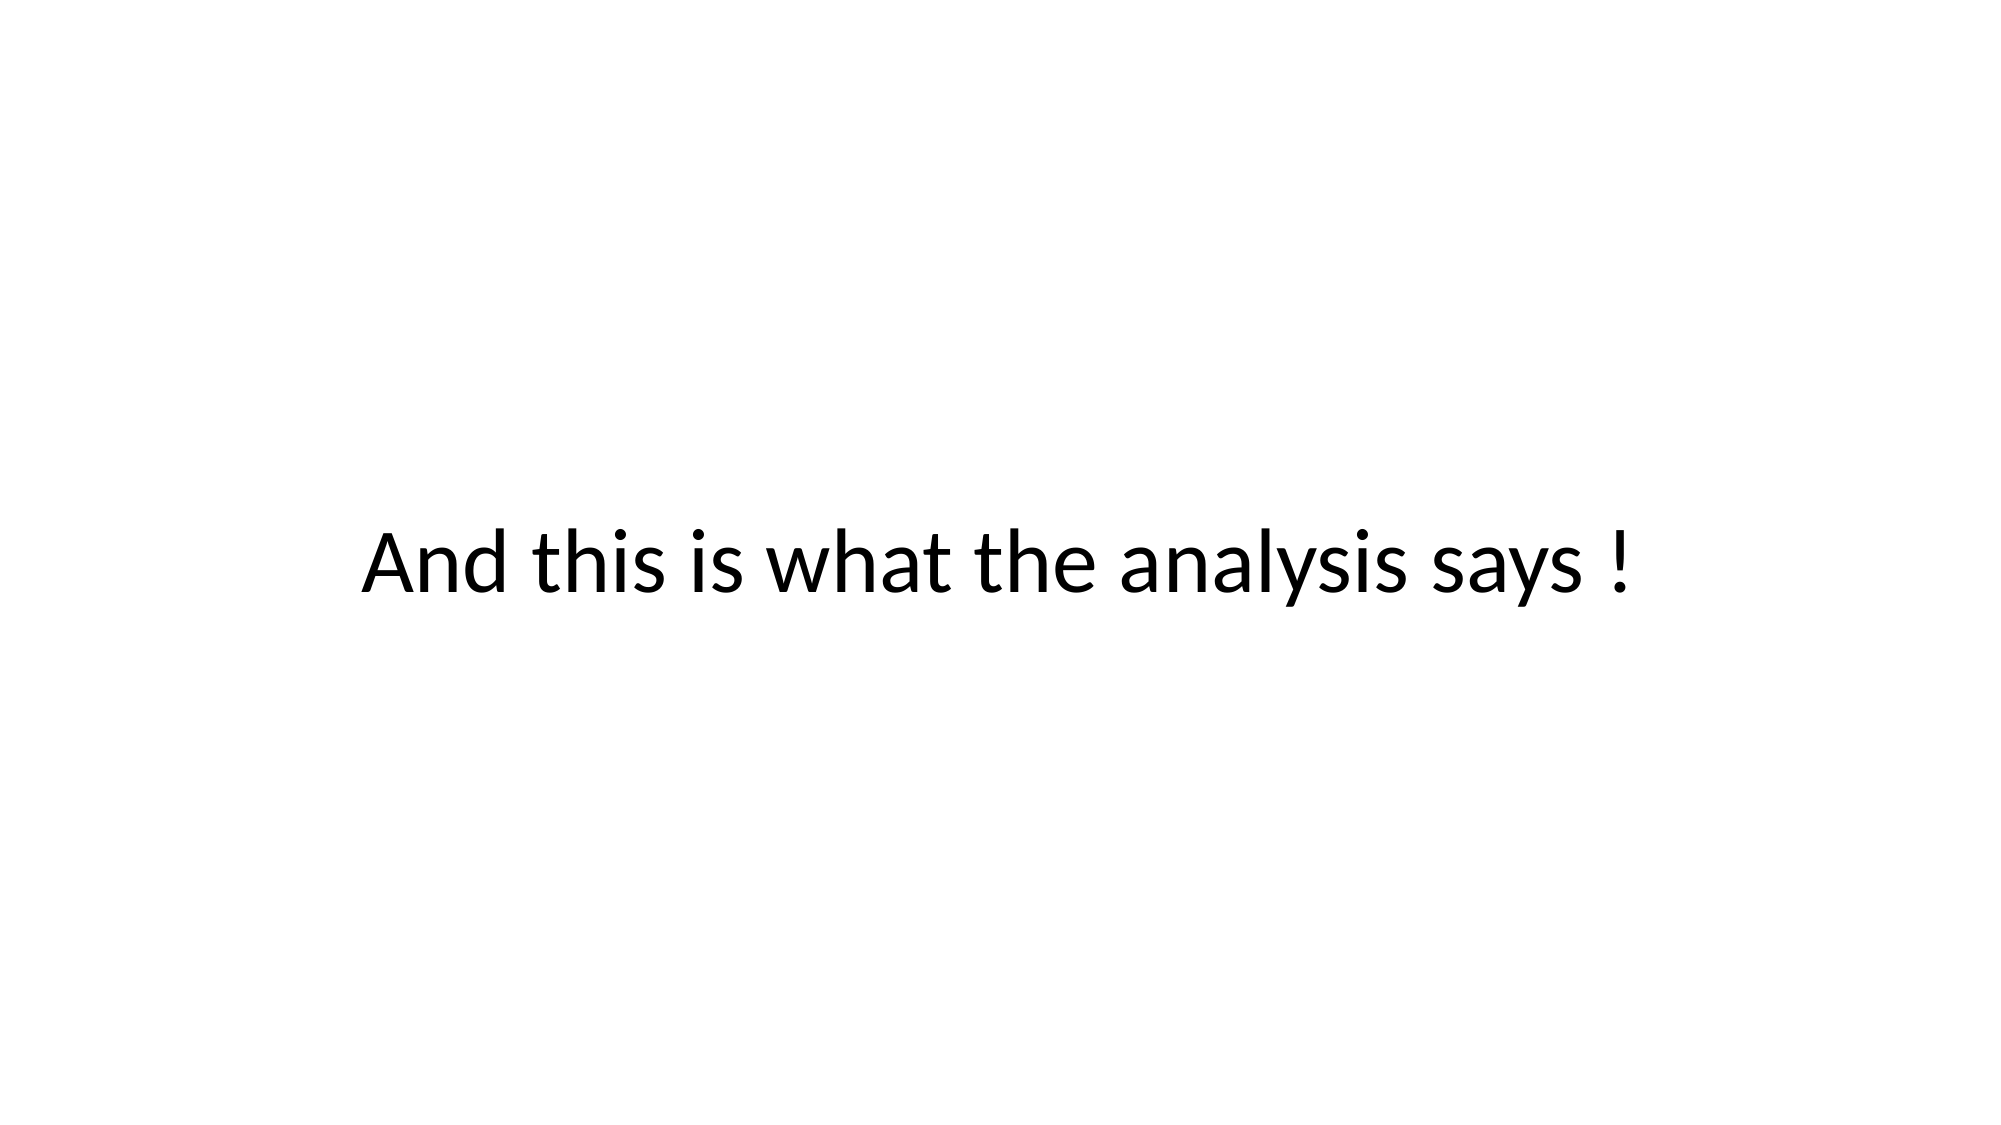

# And this is what the analysis says !